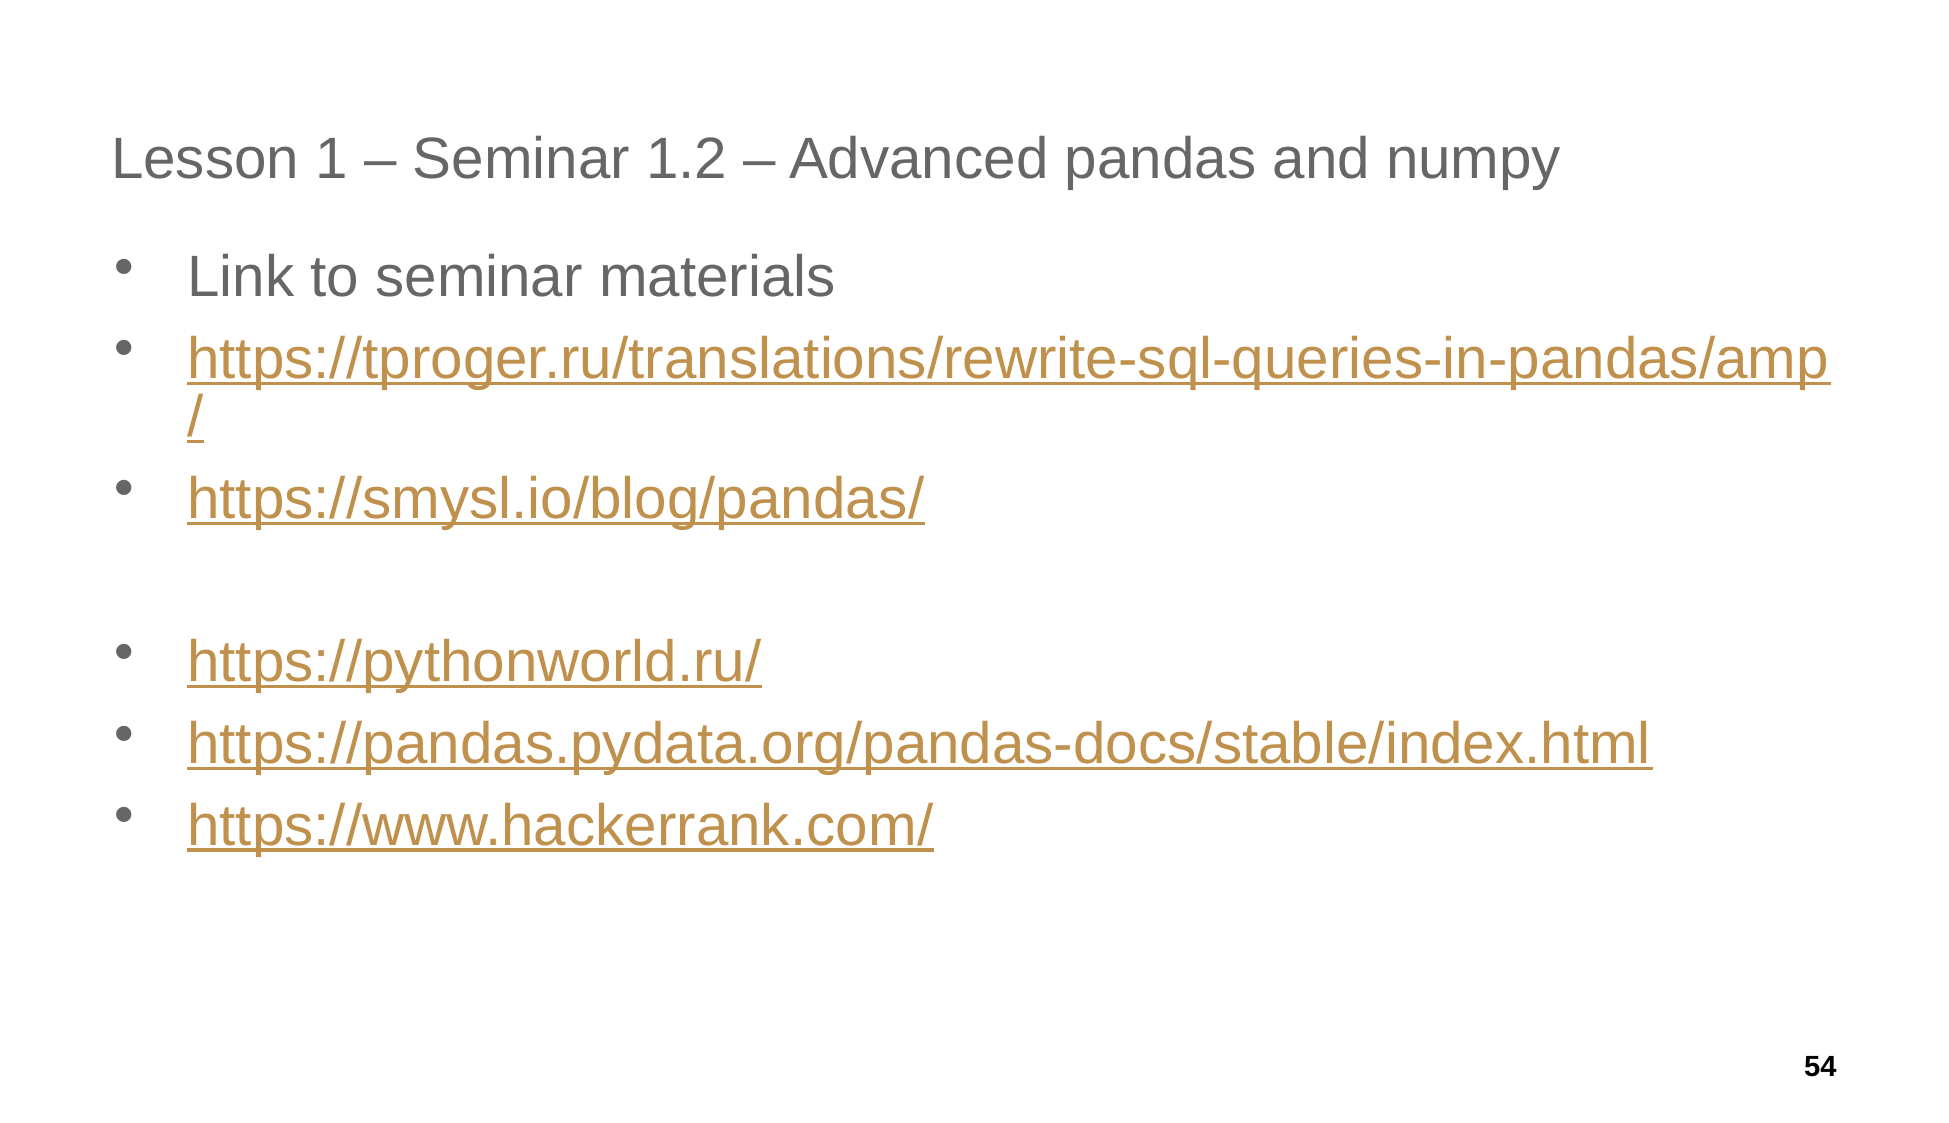

# Lesson 1 – Seminar 1.2 – Advanced pandas and numpy
Link to seminar materials
https://tproger.ru/translations/rewrite-sql-queries-in-pandas/amp/
https://smysl.io/blog/pandas/

https://pythonworld.ru/
https://pandas.pydata.org/pandas-docs/stable/index.html
https://www.hackerrank.com/

54